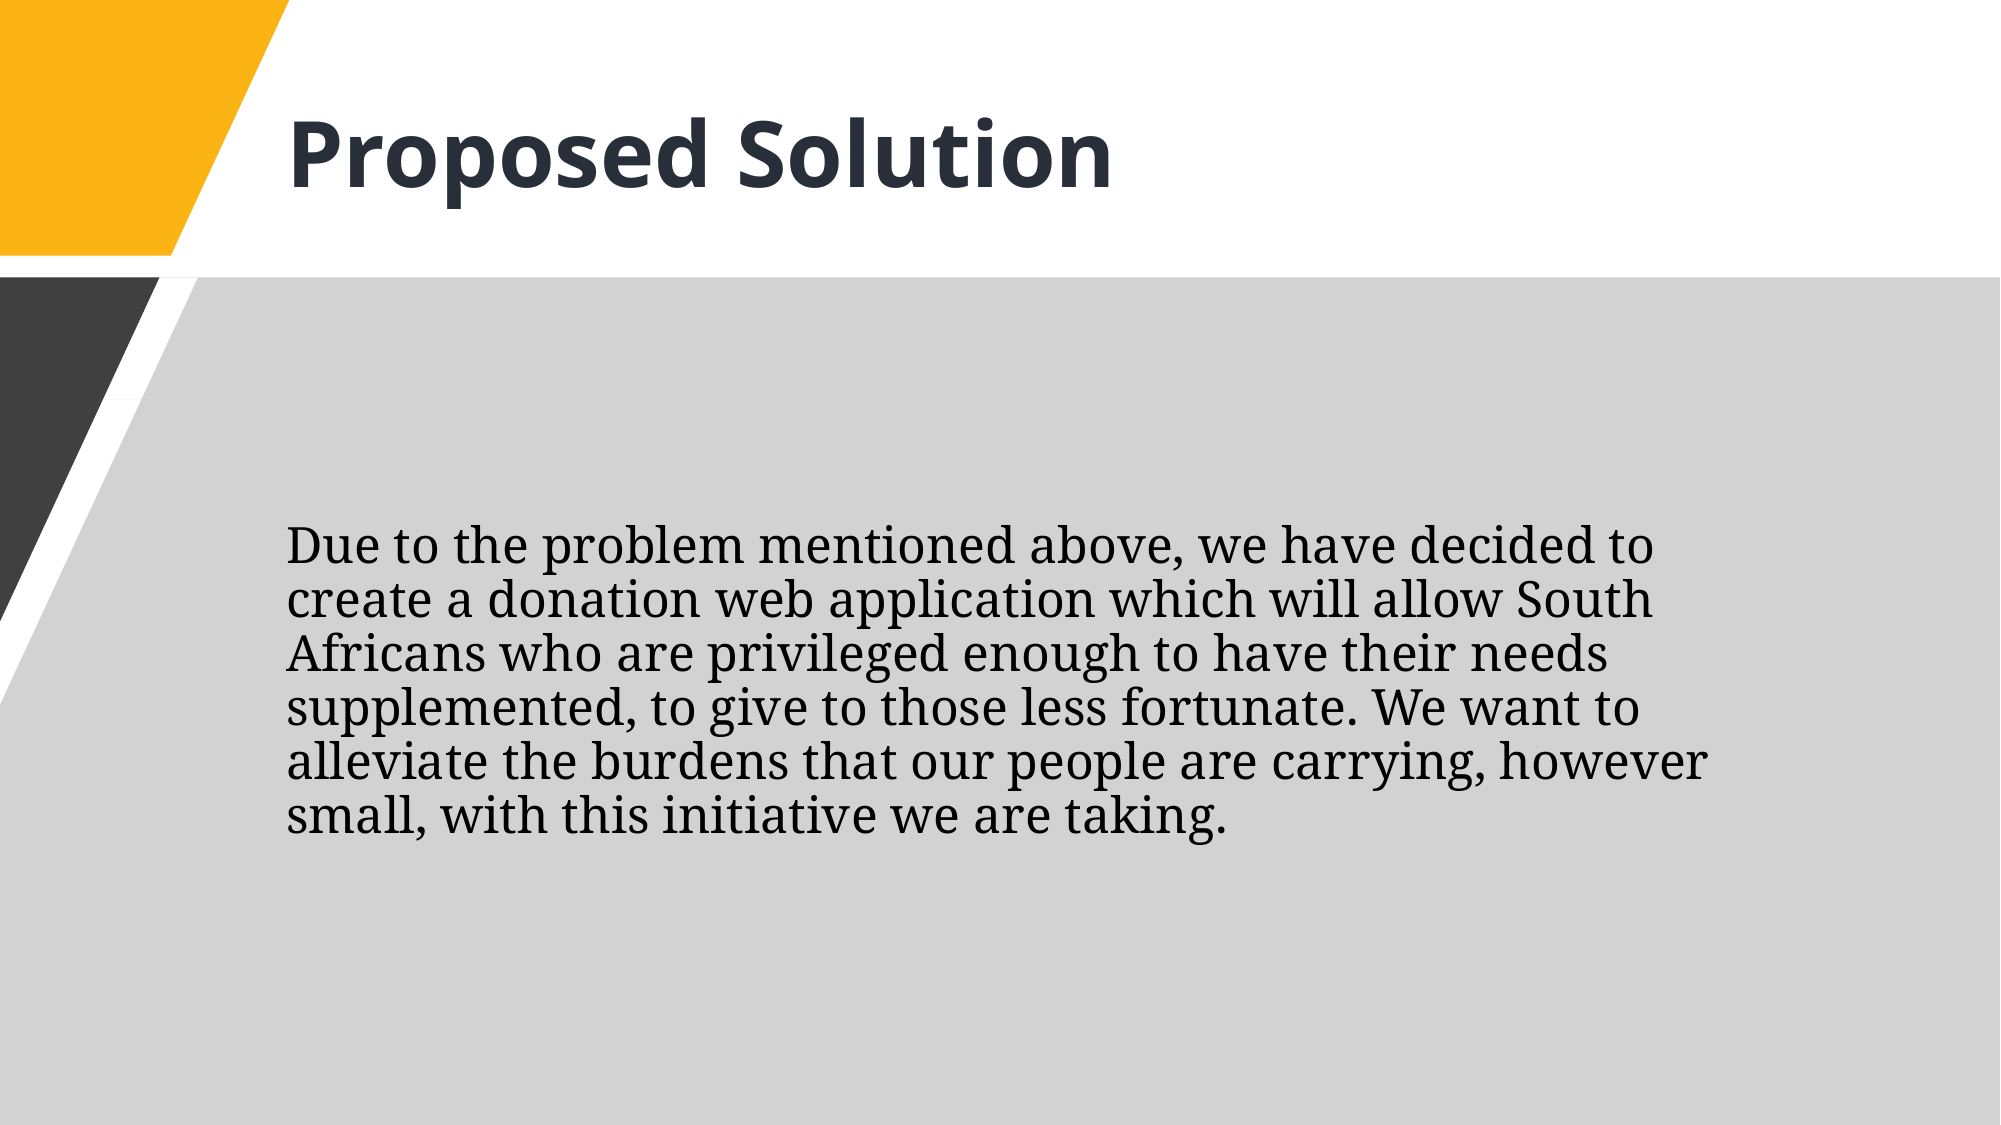

# Proposed Solution

Due to the problem mentioned above, we have decided to create a donation web application which will allow South Africans who are privileged enough to have their needs supplemented, to give to those less fortunate. We want to alleviate the burdens that our people are carrying, however small, with this initiative we are taking.